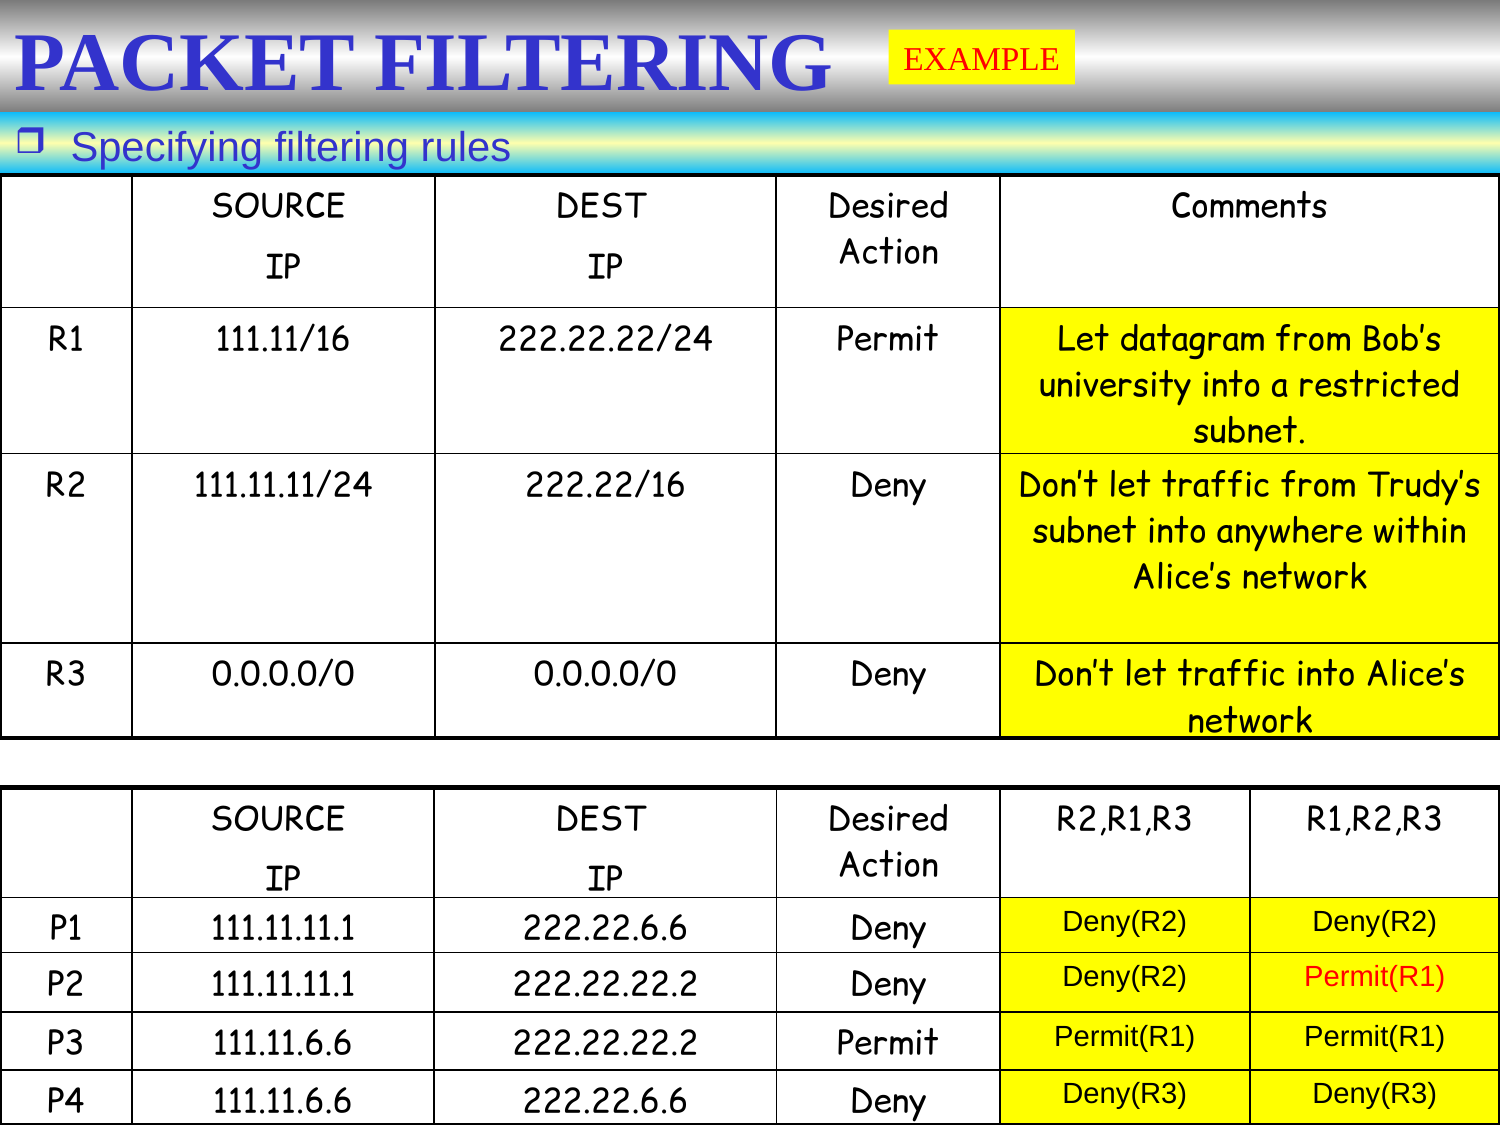

PACKET FILTERING
EXAMPLE
Specifying filtering rules
|  | SOURCE IP | DEST IP | Desired Action | Comments |
| --- | --- | --- | --- | --- |
| R1 | 111.11/16 | 222.22.22/24 | Permit | Let datagram from Bob’s university into a restricted subnet. |
| R2 | 111.11.11/24 | 222.22/16 | Deny | Don’t let traffic from Trudy’s subnet into anywhere within Alice’s network |
| R3 | 0.0.0.0/0 | 0.0.0.0/0 | Deny | Don’t let traffic into Alice’s network |
|  | SOURCE IP | DEST IP | Desired Action | R2,R1,R3 | R1,R2,R3 |
| --- | --- | --- | --- | --- | --- |
| P1 | 111.11.11.1 | 222.22.6.6 | Deny | Deny(R2) | Deny(R2) |
| P2 | 111.11.11.1 | 222.22.22.2 | Deny | Deny(R2) | Permit(R1) |
| P3 | 111.11.6.6 | 222.22.22.2 | Permit | Permit(R1) | Permit(R1) |
| P4 | 111.11.6.6 | 222.22.6.6 | Deny | Deny(R3) | Deny(R3) |